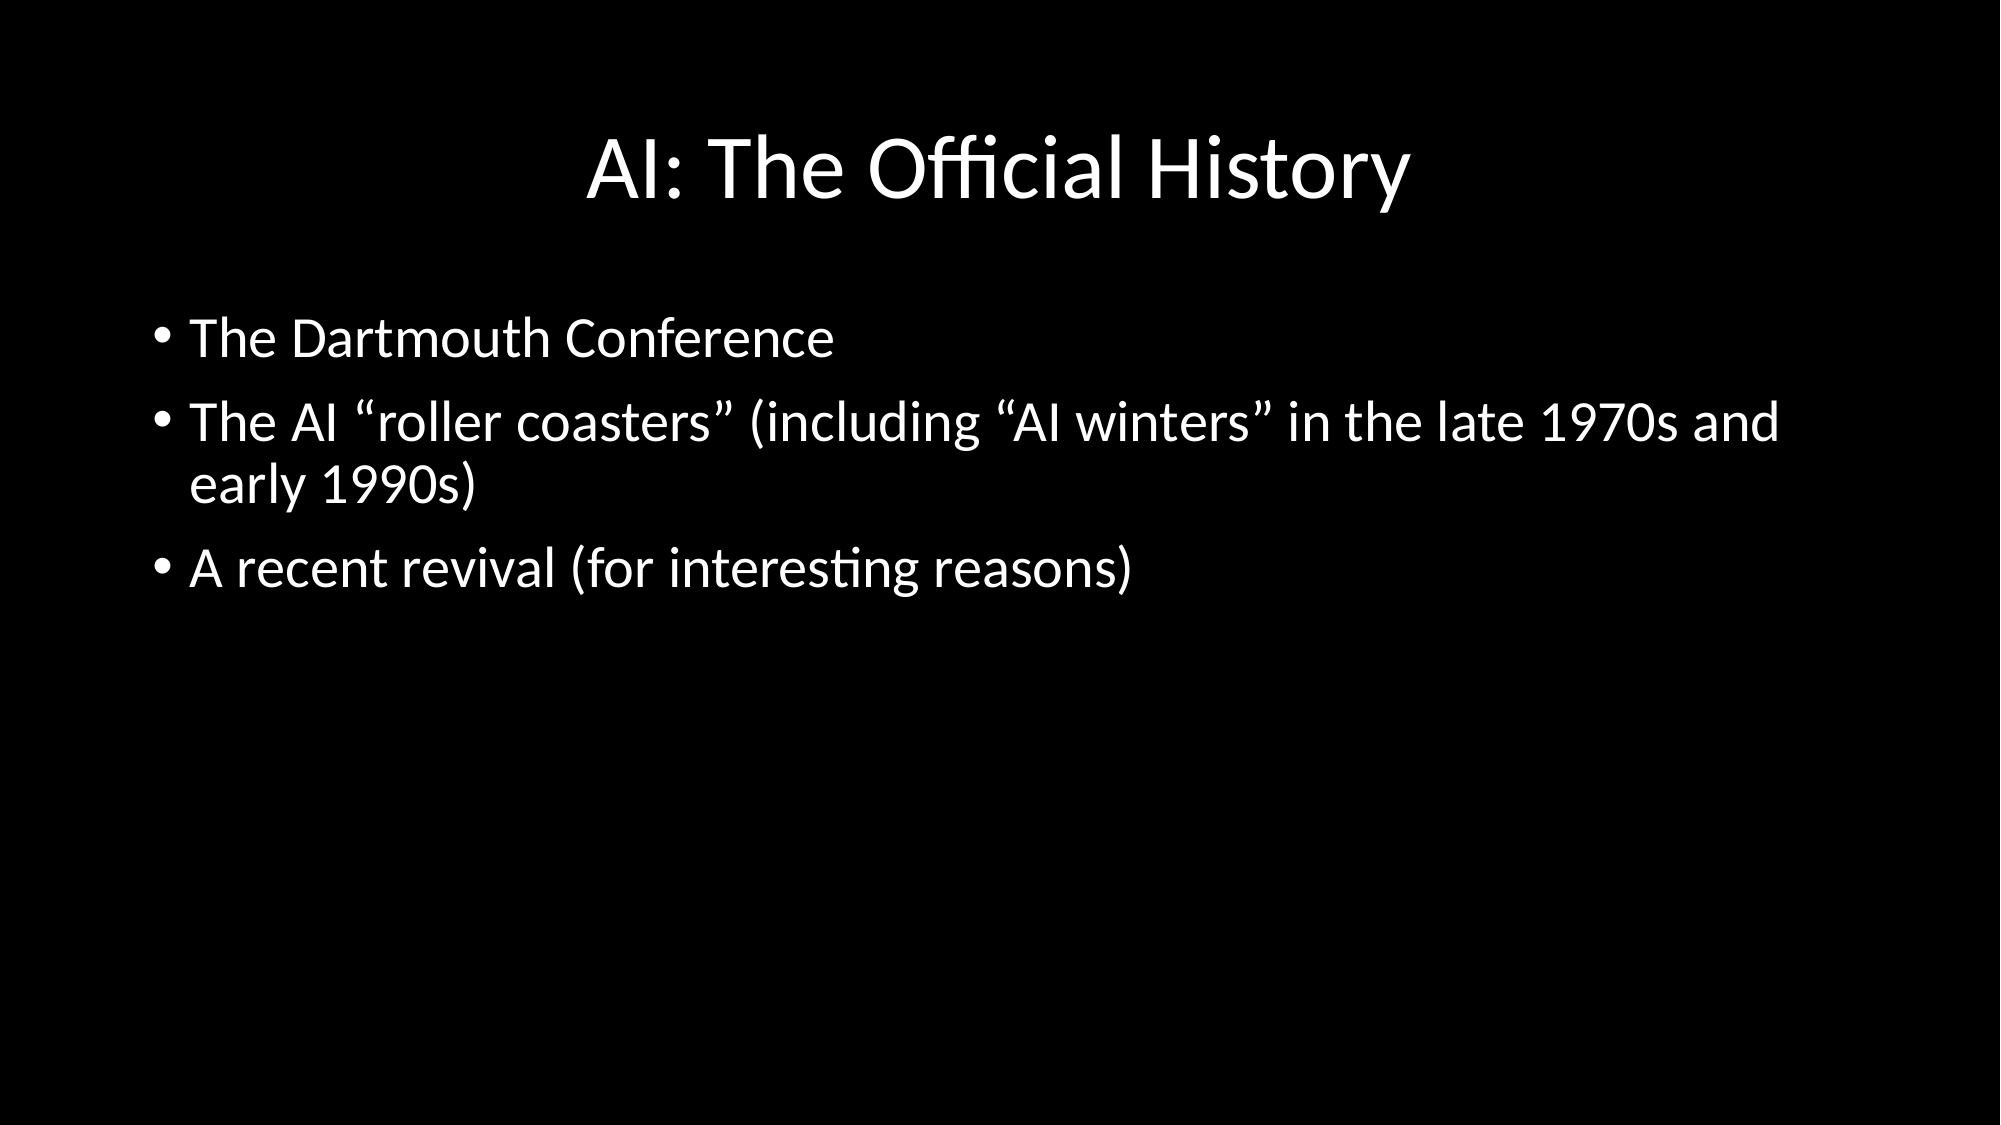

# AI: The Official History
The Dartmouth Conference
The AI “roller coasters” (including “AI winters” in the late 1970s and early 1990s)
A recent revival (for interesting reasons)